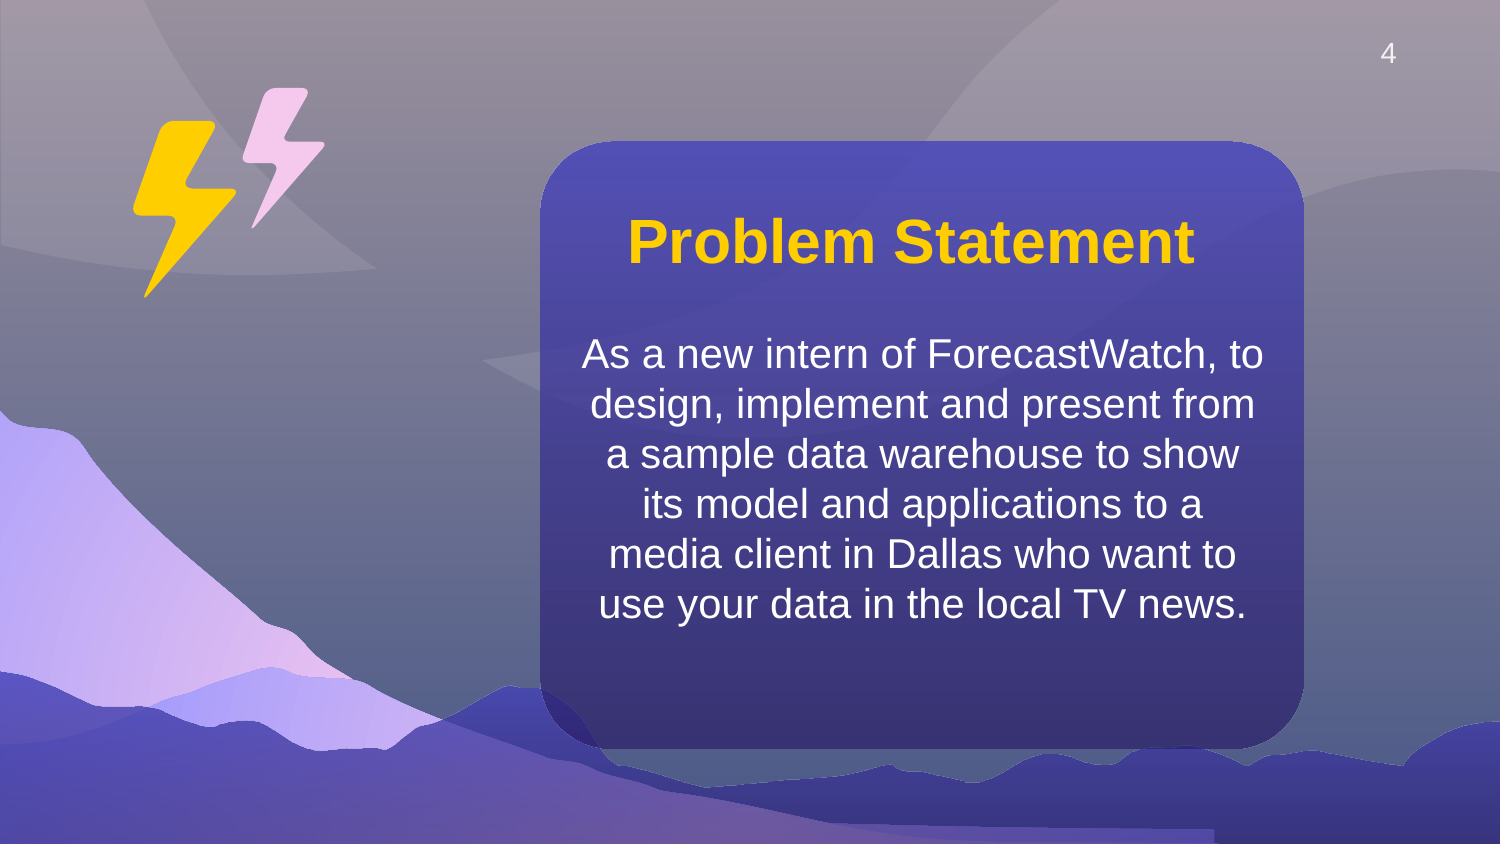

4

# Problem Statement

As a new intern of ForecastWatch, to design, implement and present from a sample data warehouse to show its model and applications to a media client in Dallas who want to use your data in the local TV news.